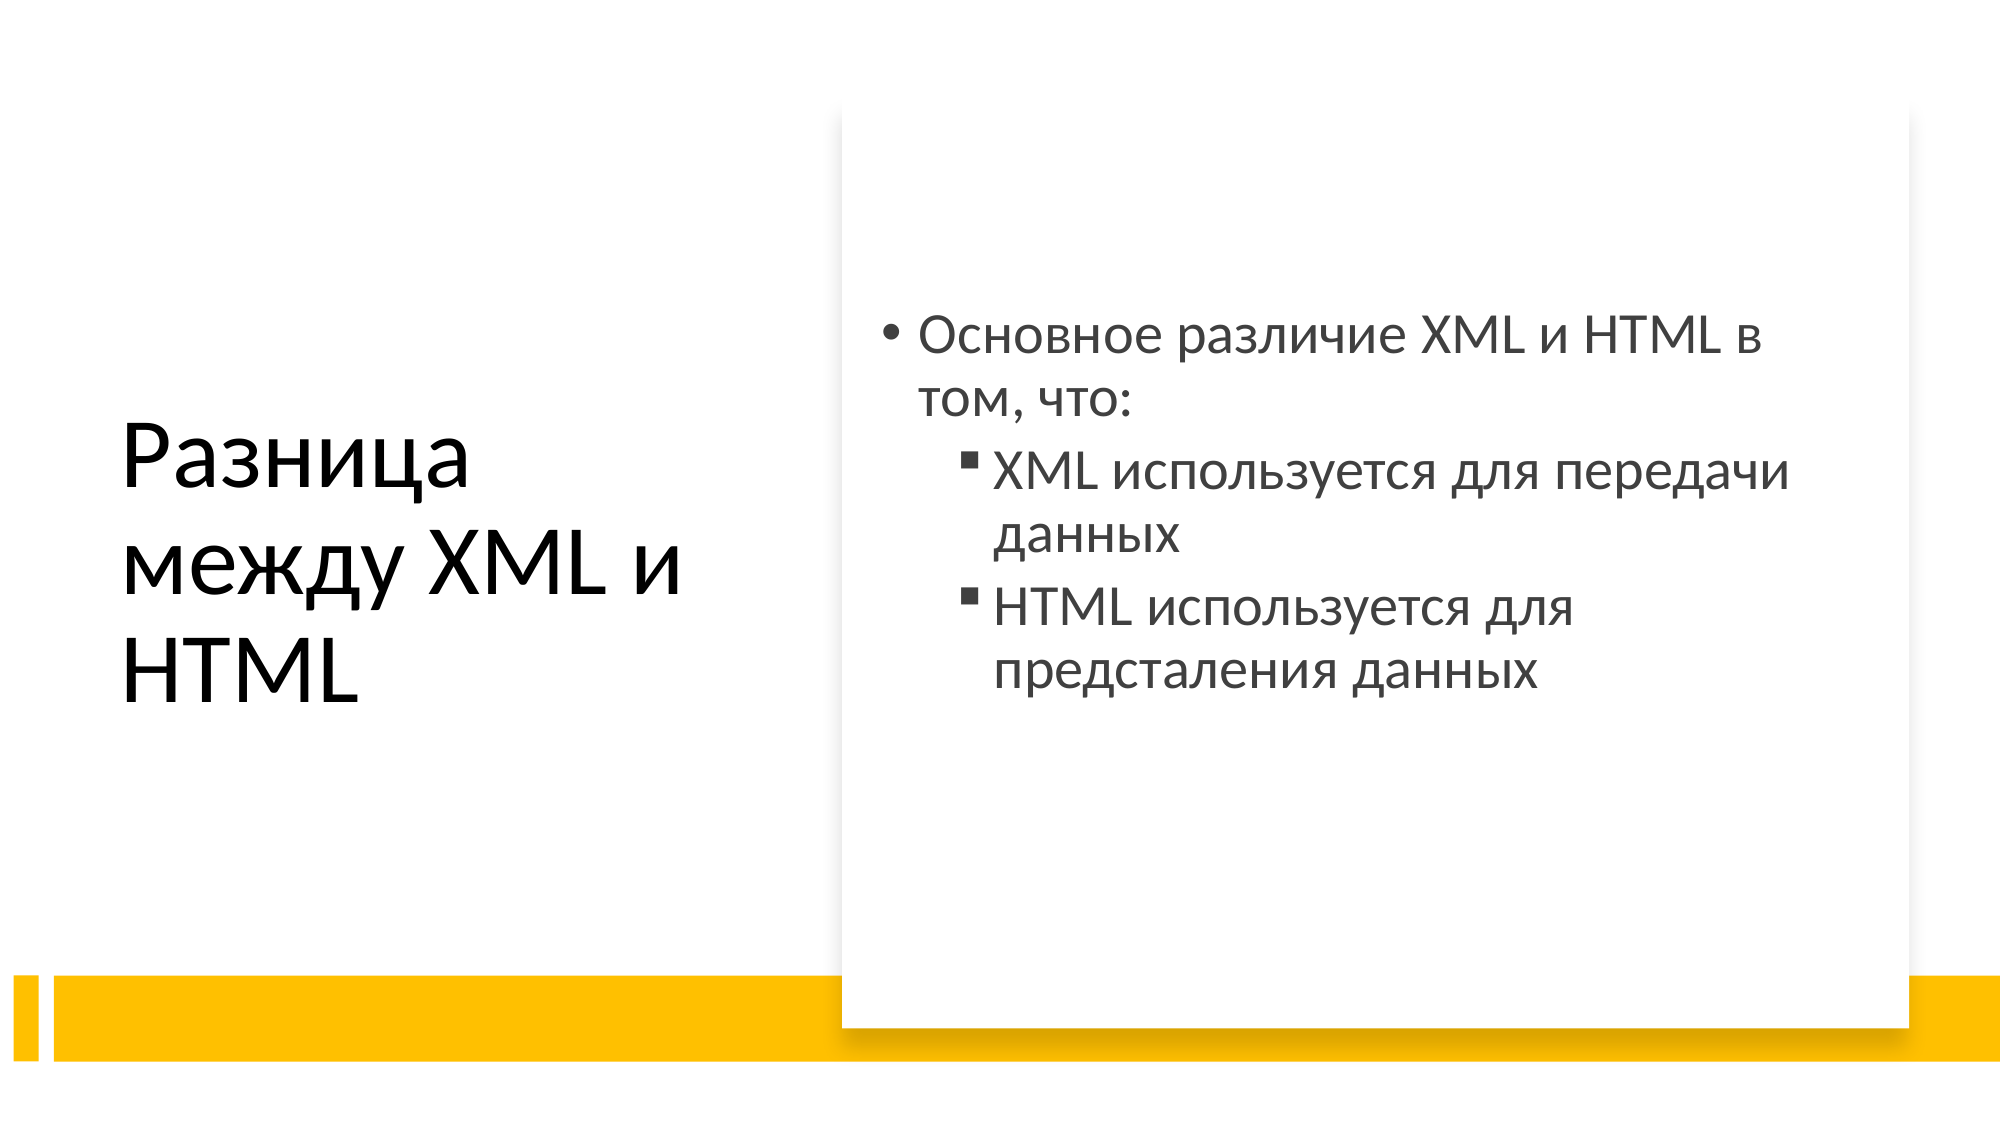

# Разница между XML и HTML
Основное различие XML и HTML в том, что:
XML используется для передачи данных
HTML используется для предсталения данных